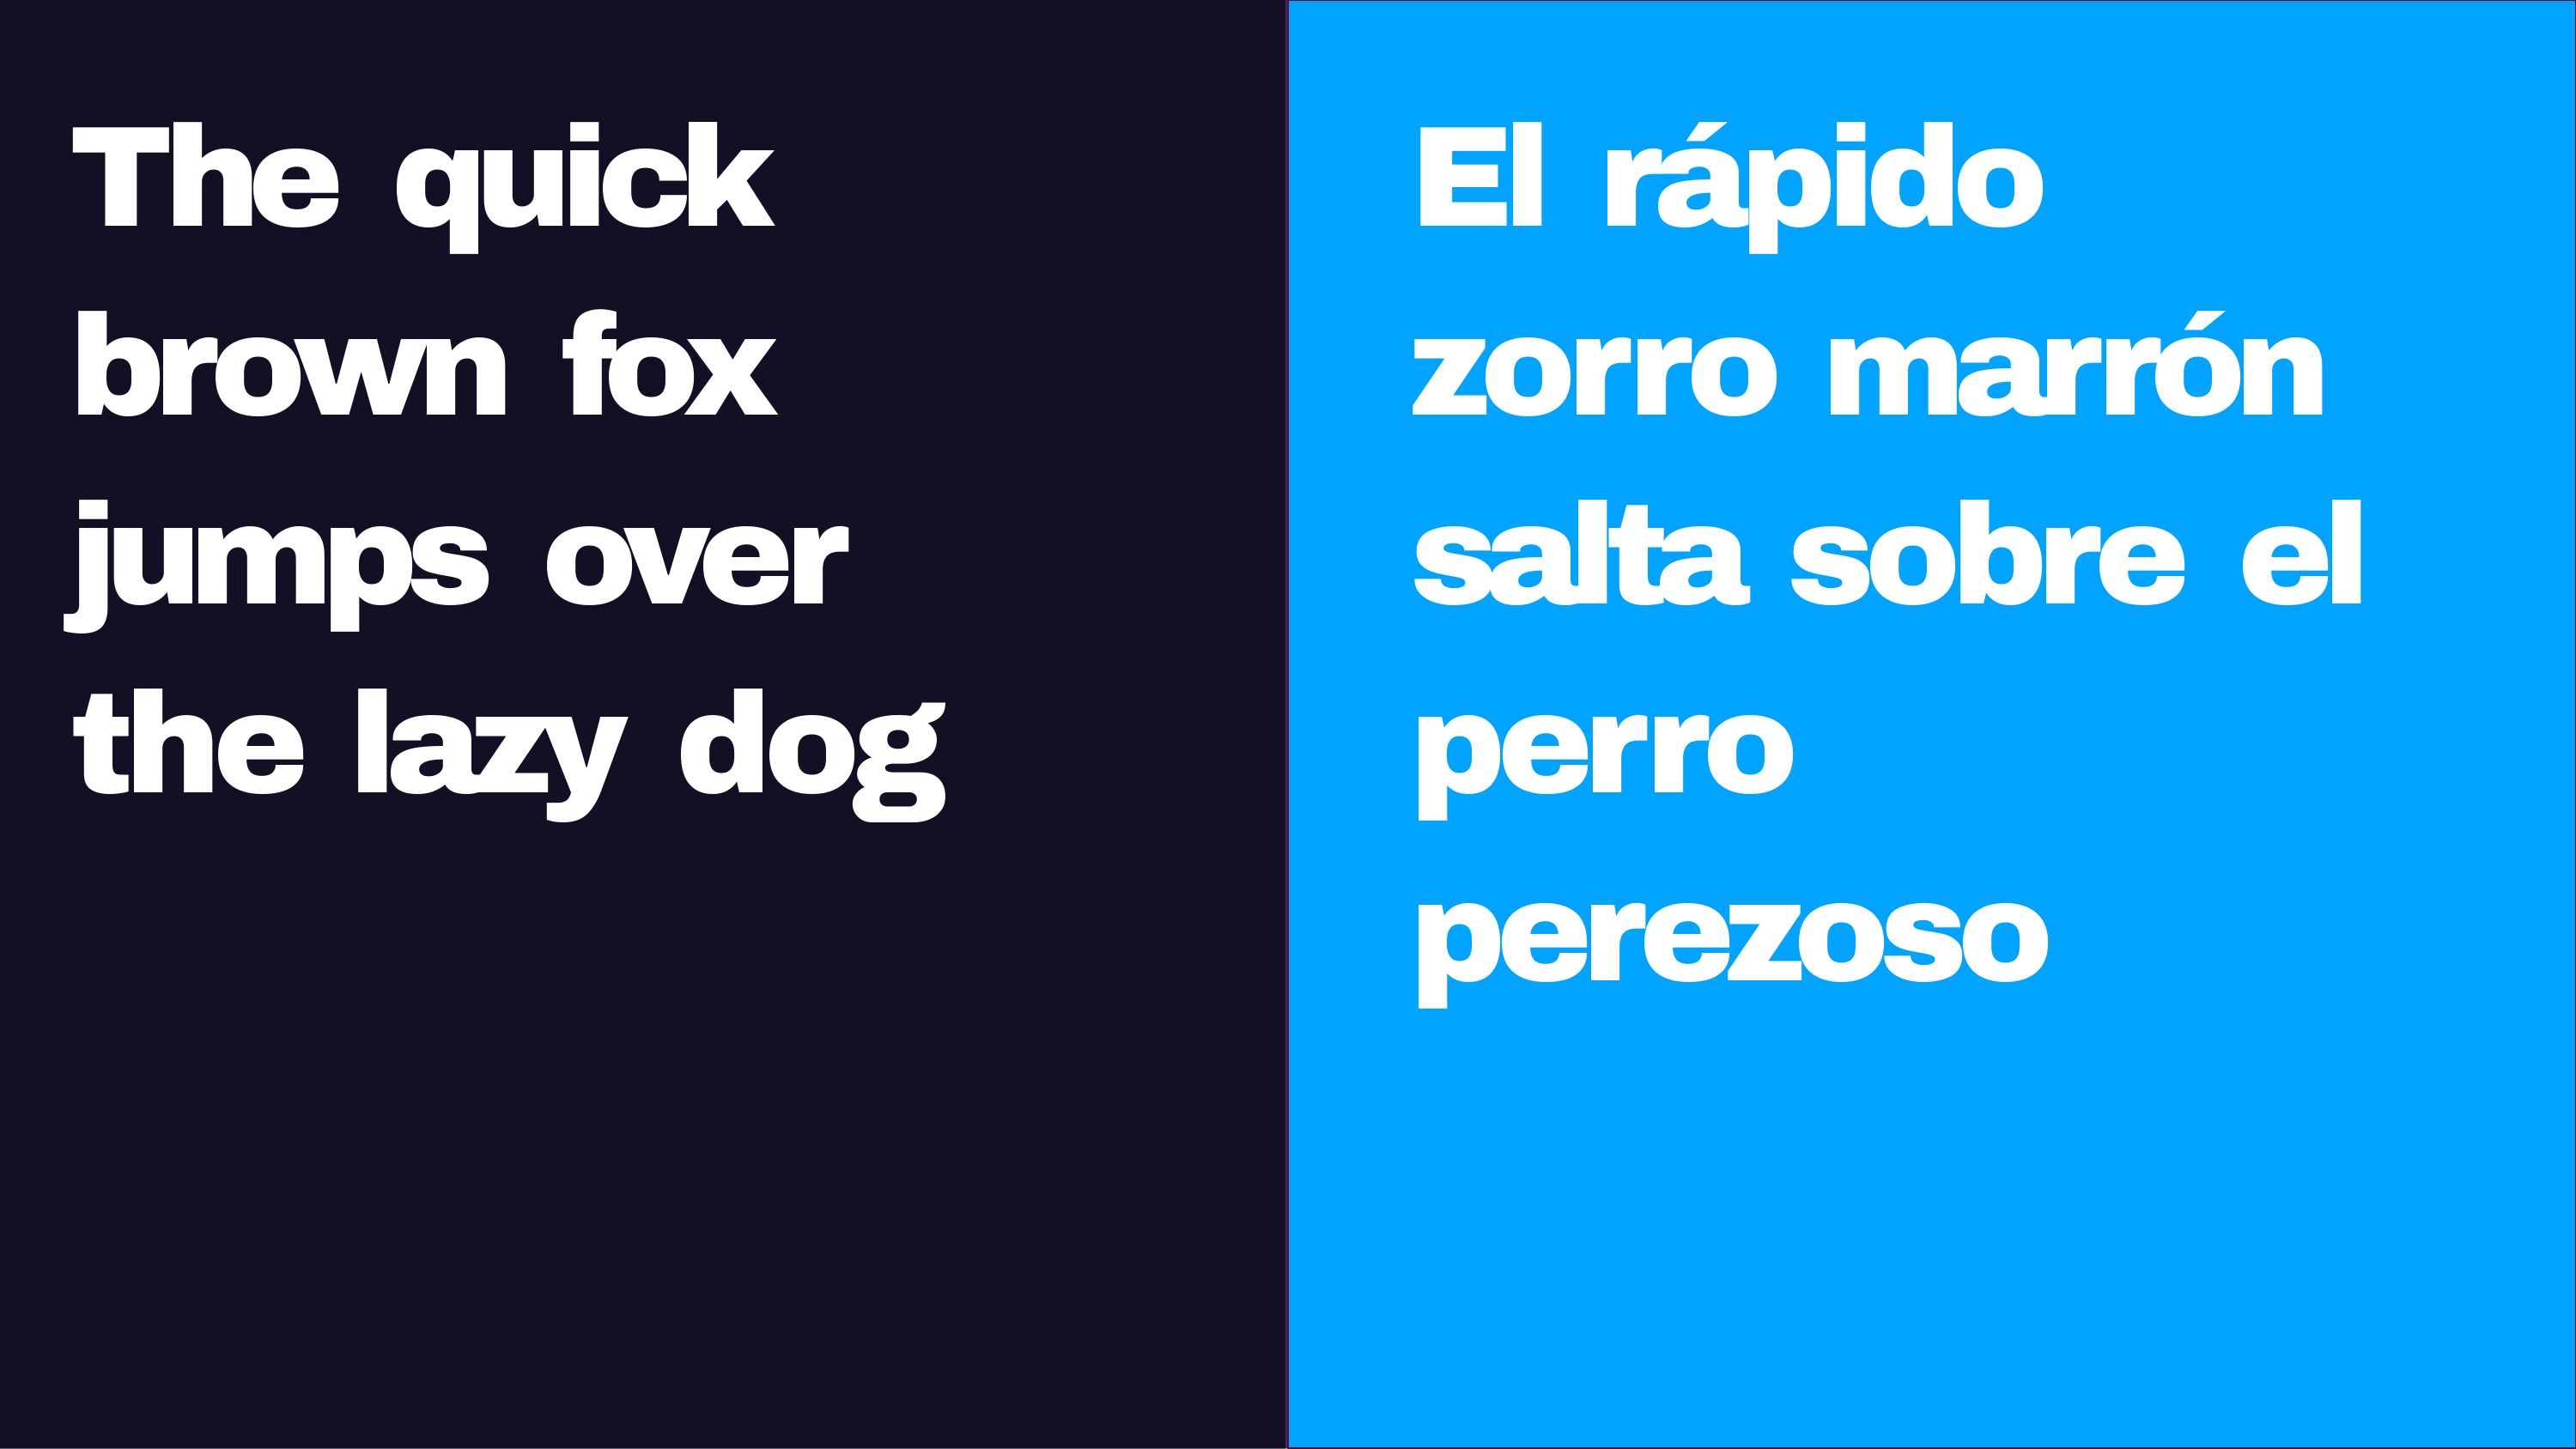

The quick brown fox jumps over the lazy dog
El rápido zorro marrón salta sobre el perro perezoso